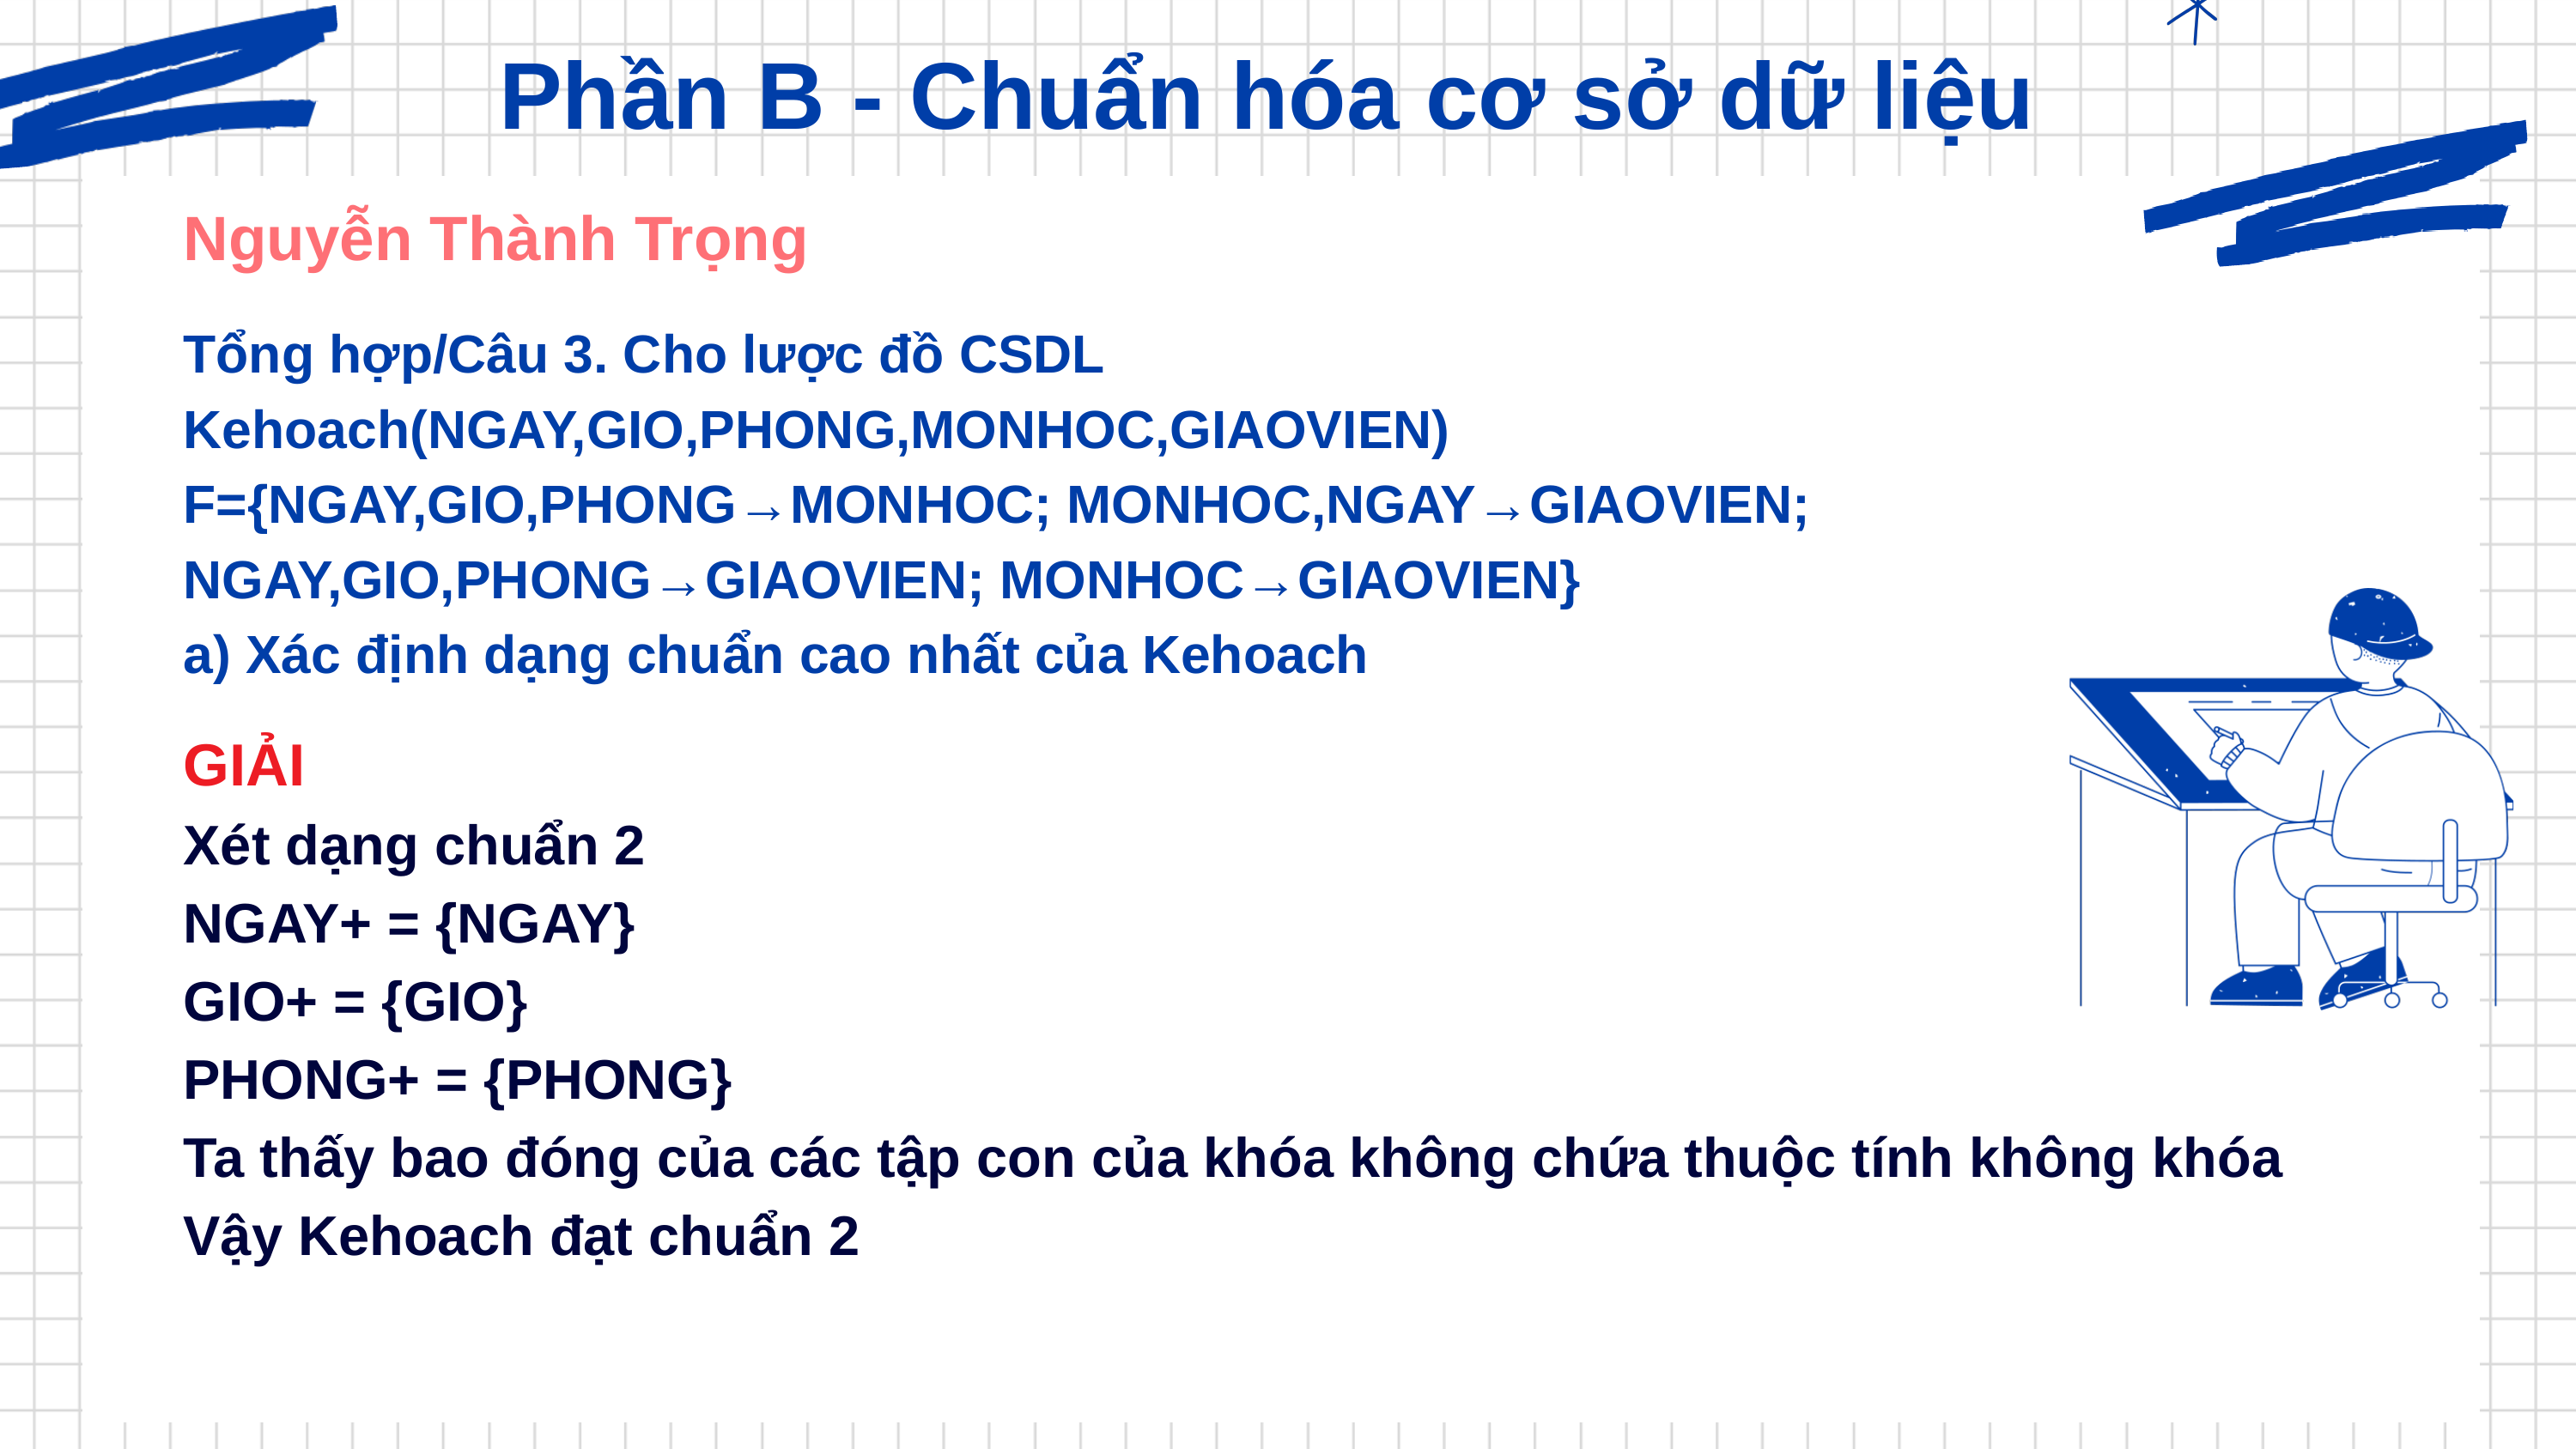

Phần B - Chuẩn hóa cơ sở dữ liệu

Nguyễn Thành Trọng
Tổng hợp/Câu 3. Cho lược đồ CSDL
Kehoach(NGAY,GIO,PHONG,MONHOC,GIAOVIEN)
F={NGAY,GIO,PHONG→MONHOC; MONHOC,NGAY→GIAOVIEN; NGAY,GIO,PHONG→GIAOVIEN; MONHOC→GIAOVIEN}
a) Xác định dạng chuẩn cao nhất của Kehoach

GIẢI
Xét dạng chuẩn 2
NGAY+ = {NGAY}
GIO+ = {GIO}
PHONG+ = {PHONG}
Ta thấy bao đóng của các tập con của khóa không chứa thuộc tính không khóa
Vậy Kehoach đạt chuẩn 2